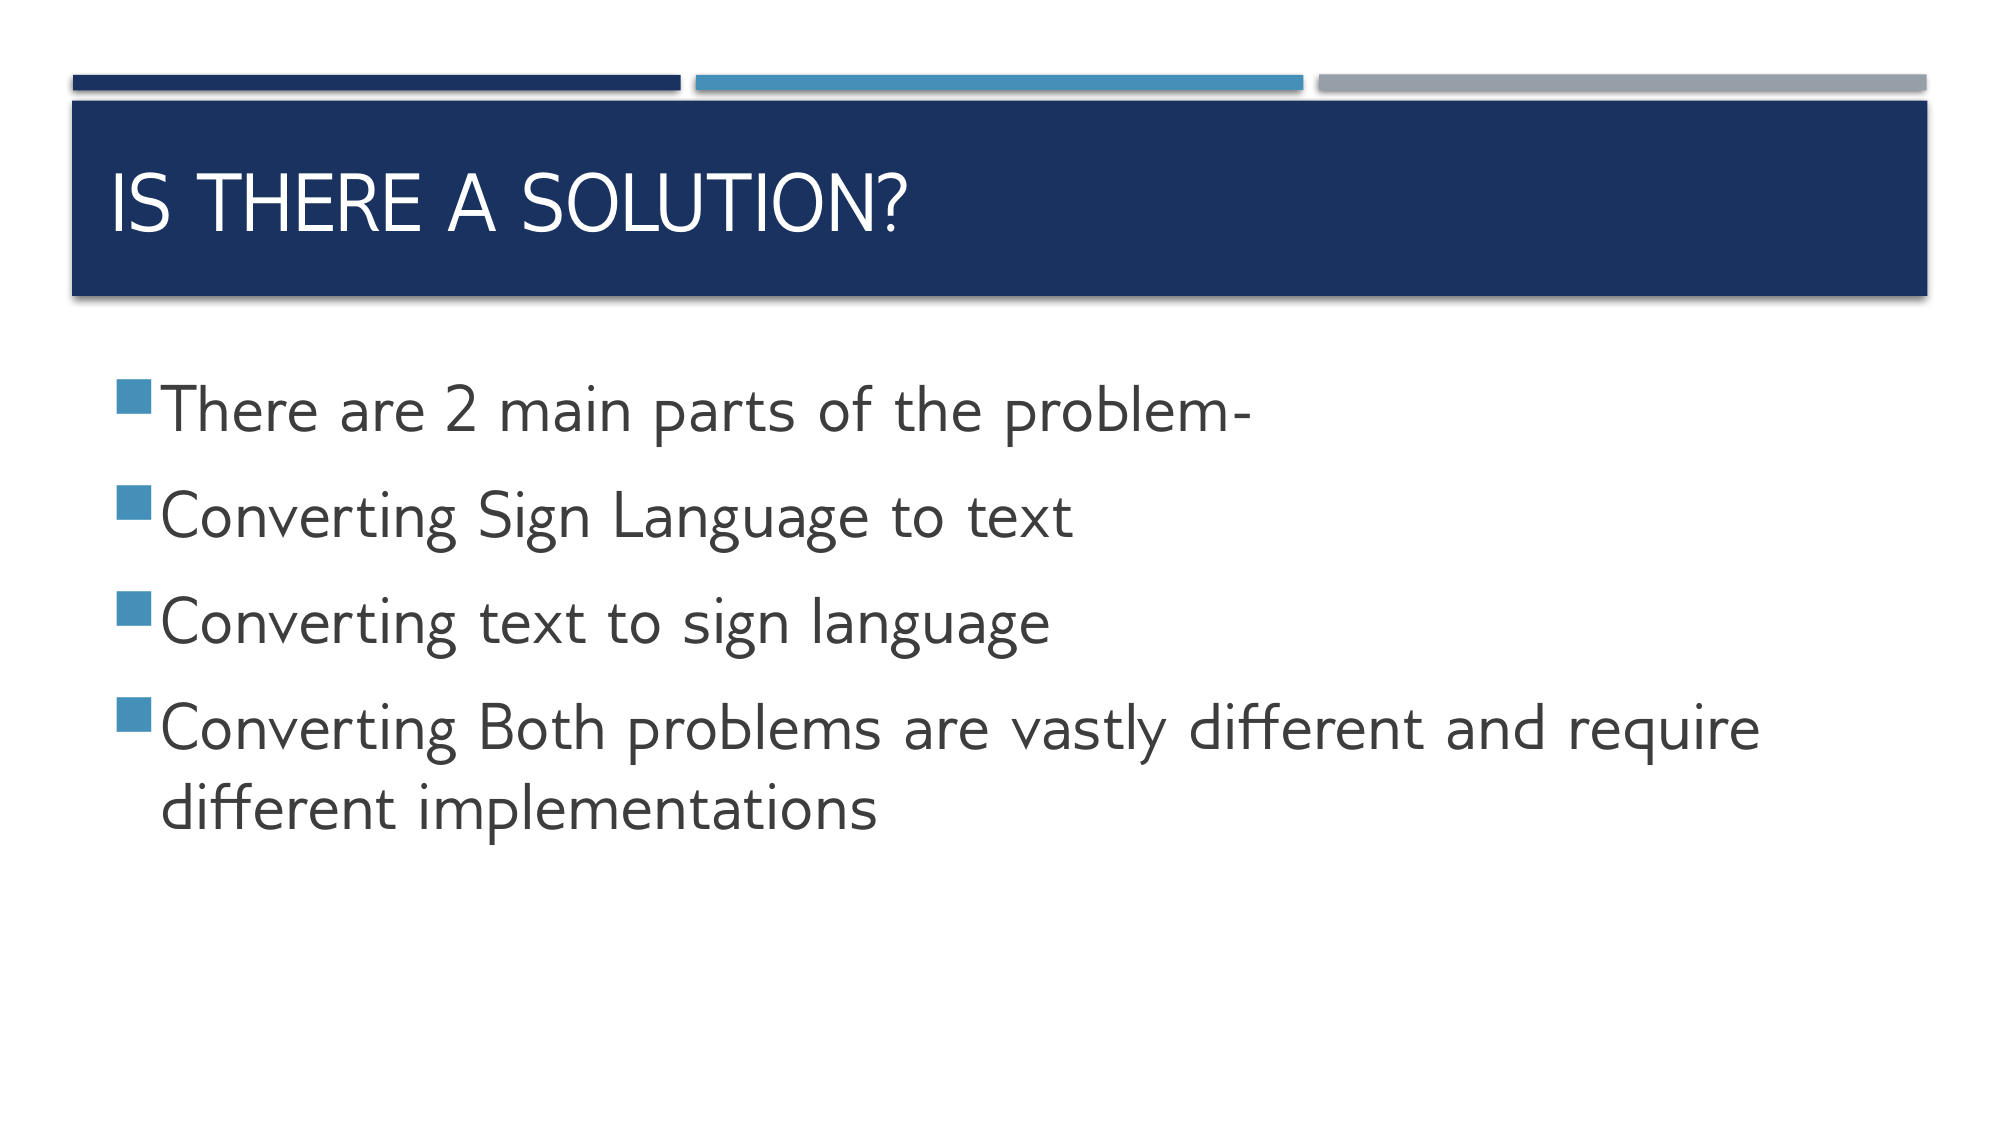

# Is there a solution?
There are 2 main parts of the problem-
Converting Sign Language to text
Converting text to sign language
Converting Both problems are vastly different and require different implementations